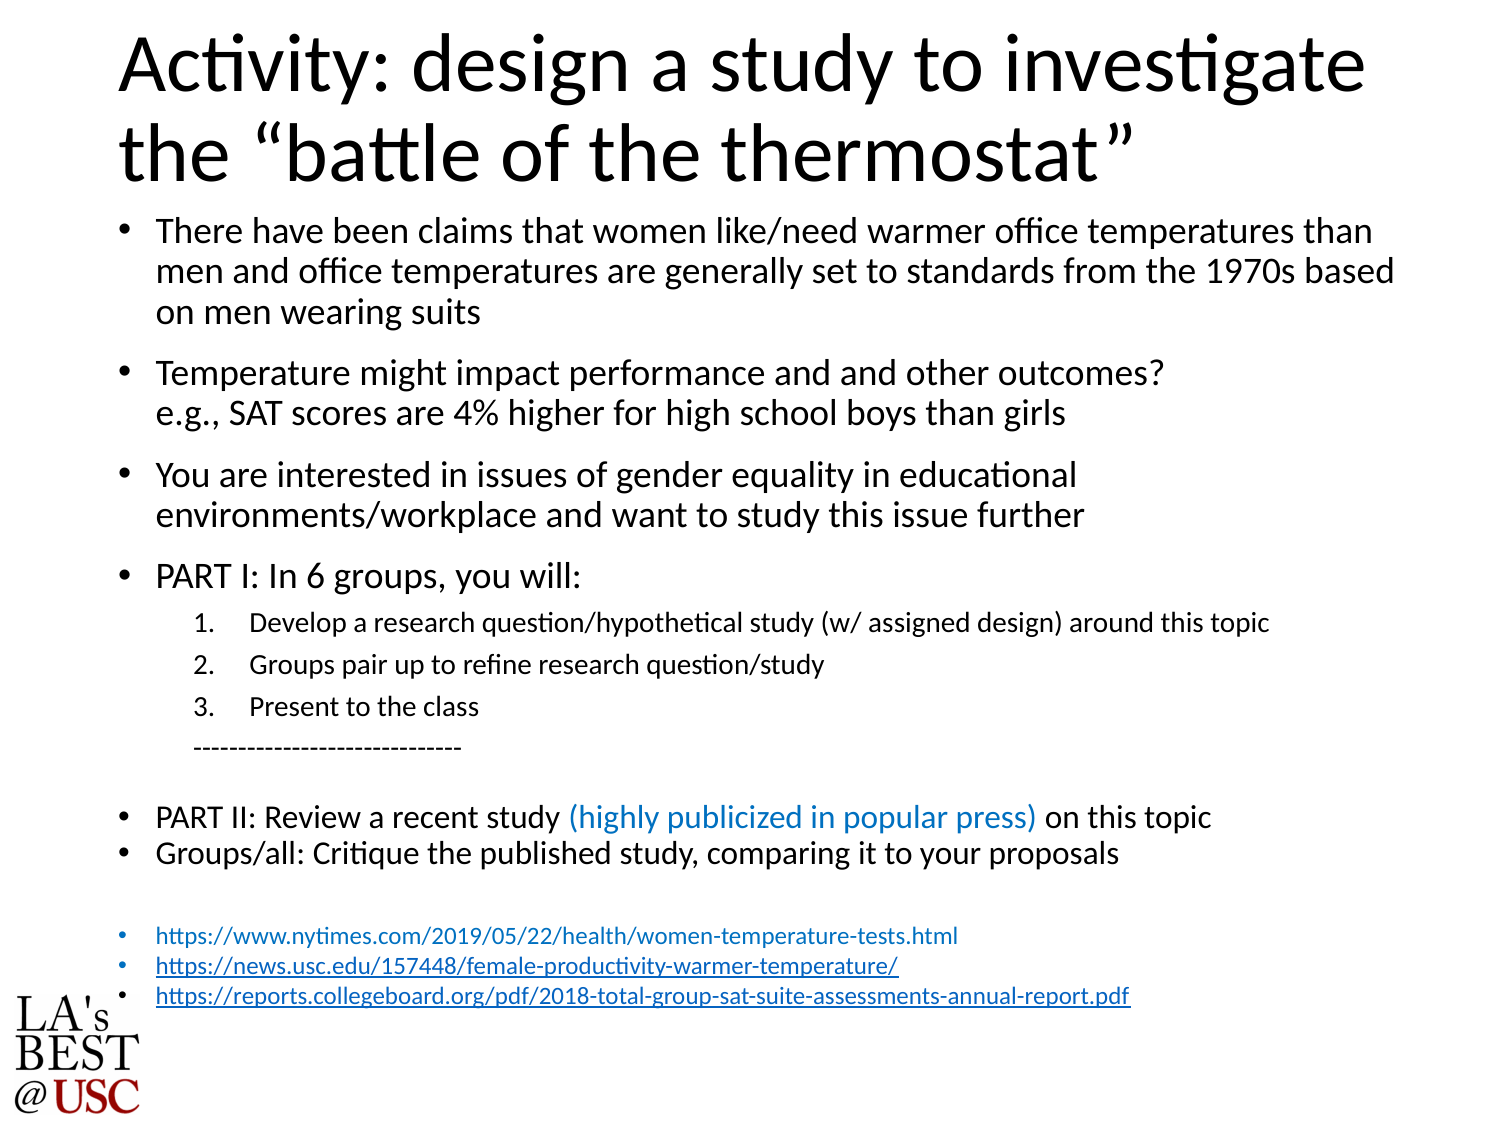

# Activity: design a study to investigate the “battle of the thermostat”
There have been claims that women like/need warmer office temperatures than men and office temperatures are generally set to standards from the 1970s based on men wearing suits
Temperature might impact performance and and other outcomes?
e.g., SAT scores are 4% higher for high school boys than girls
You are interested in issues of gender equality in educational environments/workplace and want to study this issue further
PART I: In 6 groups, you will:
Develop a research question/hypothetical study (w/ assigned design) around this topic
Groups pair up to refine research question/study
Present to the class
------------------------------

PART II: Review a recent study (highly publicized in popular press) on this topic
Groups/all: Critique the published study, comparing it to your proposals

https://www.nytimes.com/2019/05/22/health/women-temperature-tests.html
https://news.usc.edu/157448/female-productivity-warmer-temperature/
https://reports.collegeboard.org/pdf/2018-total-group-sat-suite-assessments-annual-report.pdf